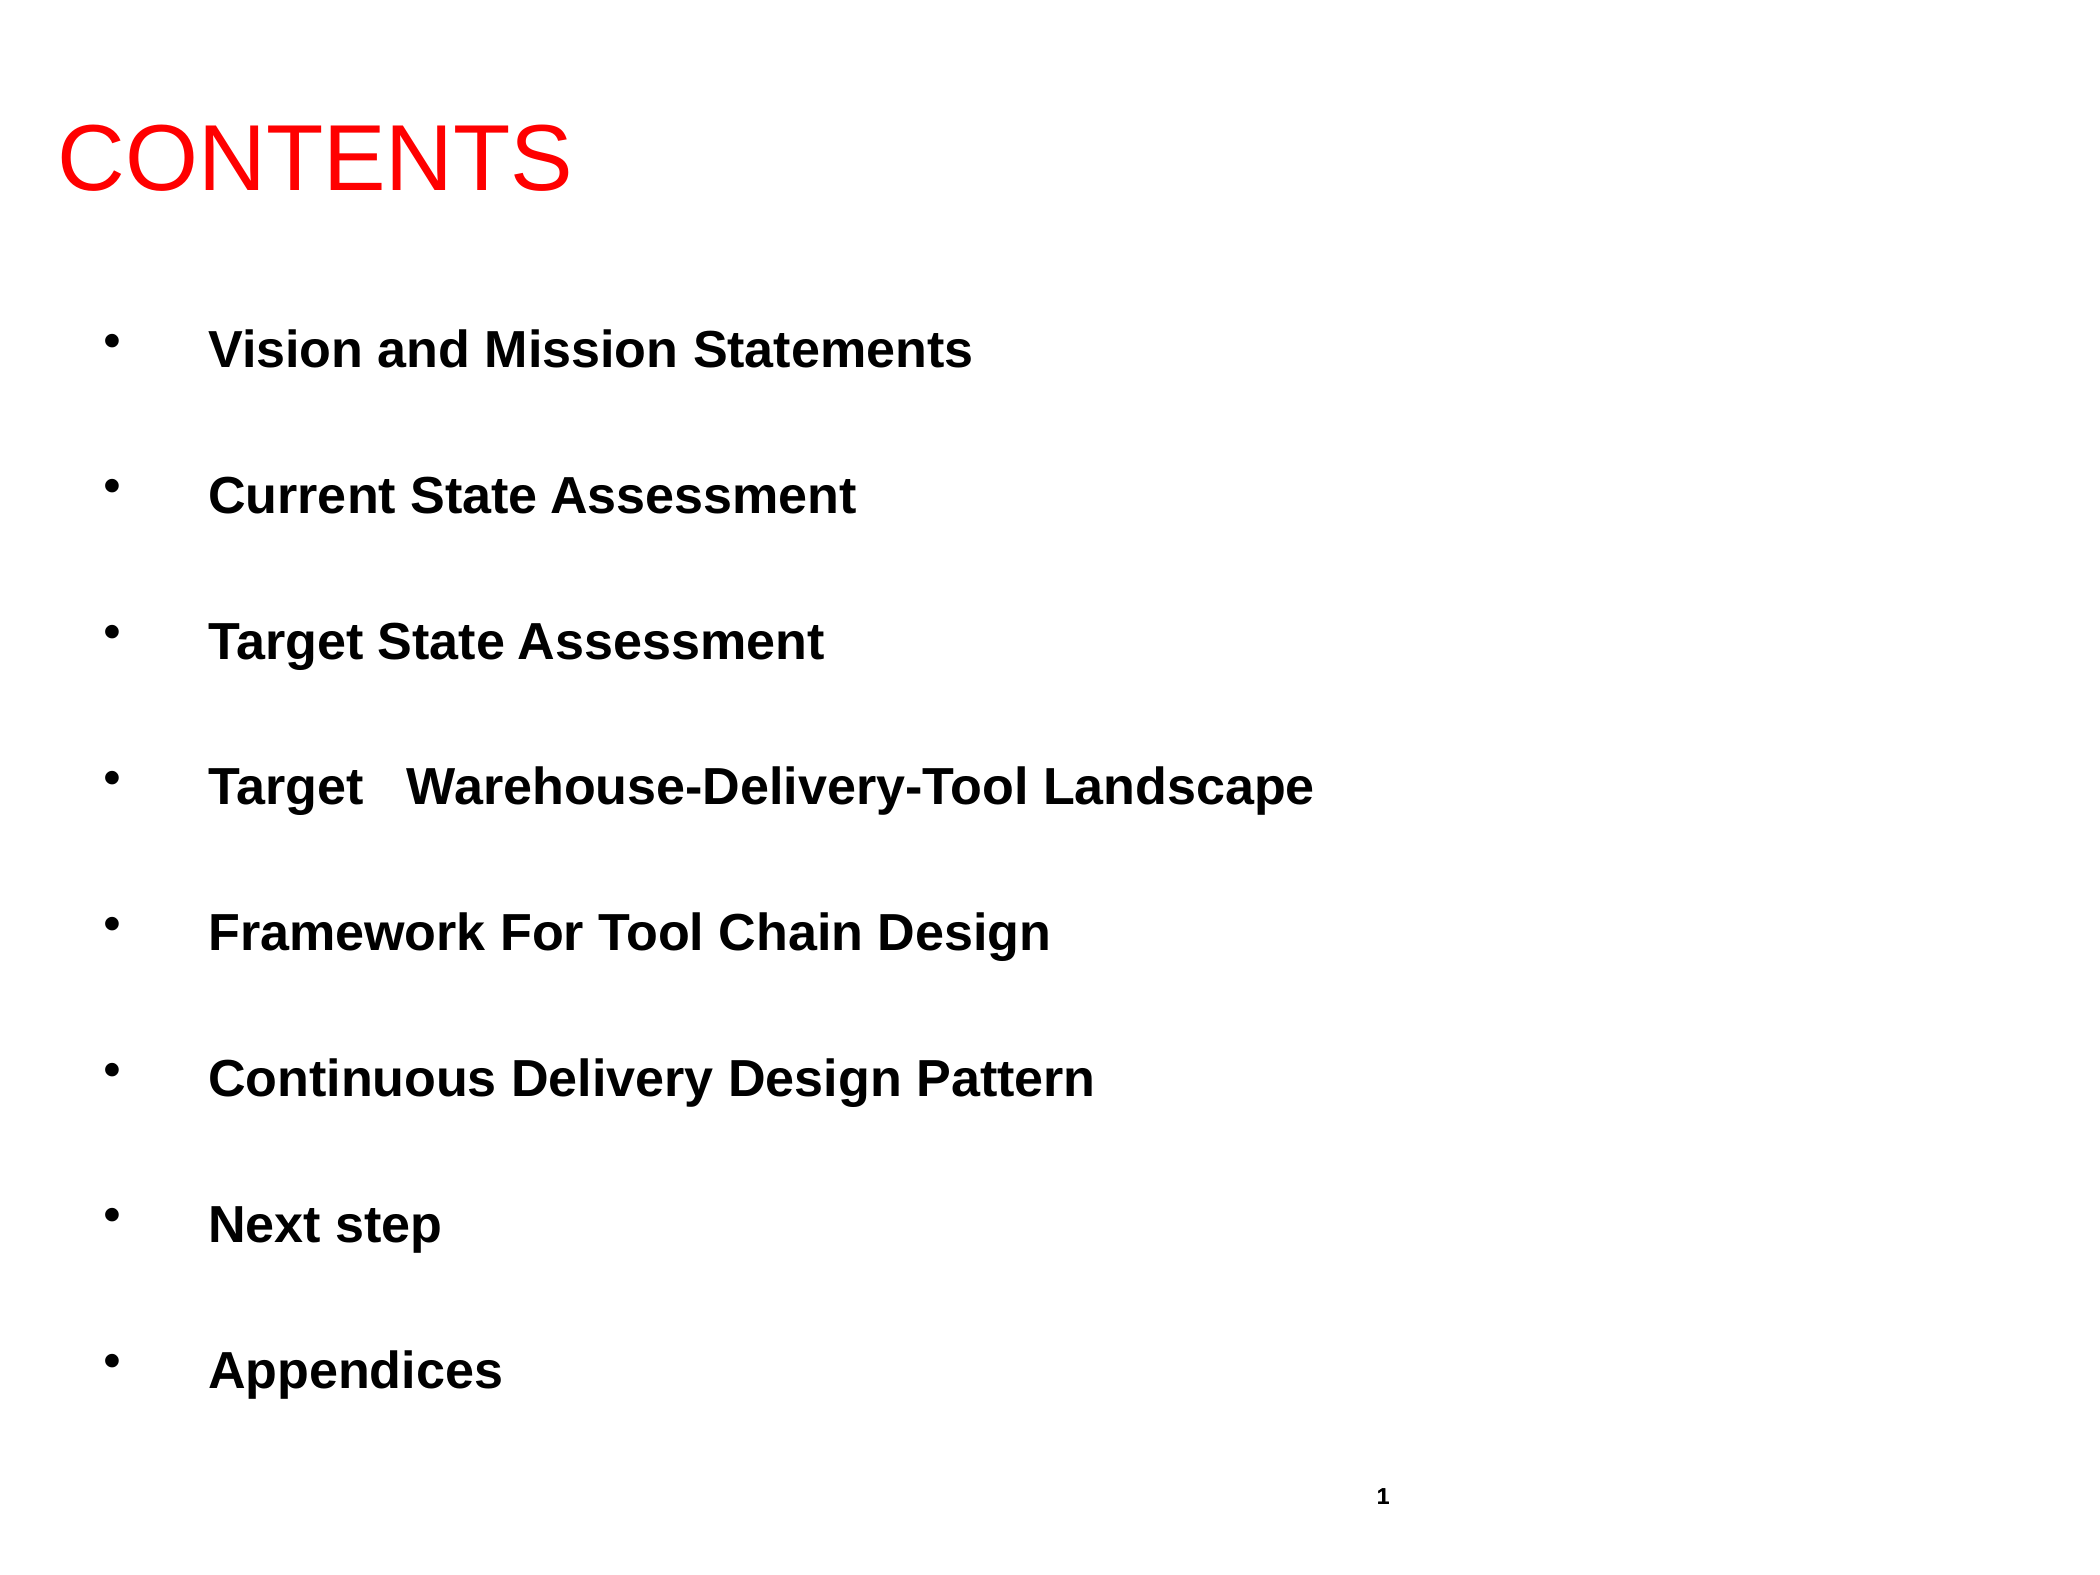

Contents

Vision and Mission Statements

Current State Assessment

Target State Assessment

Target   Warehouse-Delivery-Tool Landscape

Framework For Tool Chain Design

Continuous Delivery Design Pattern

Next step

Appendices

1
1